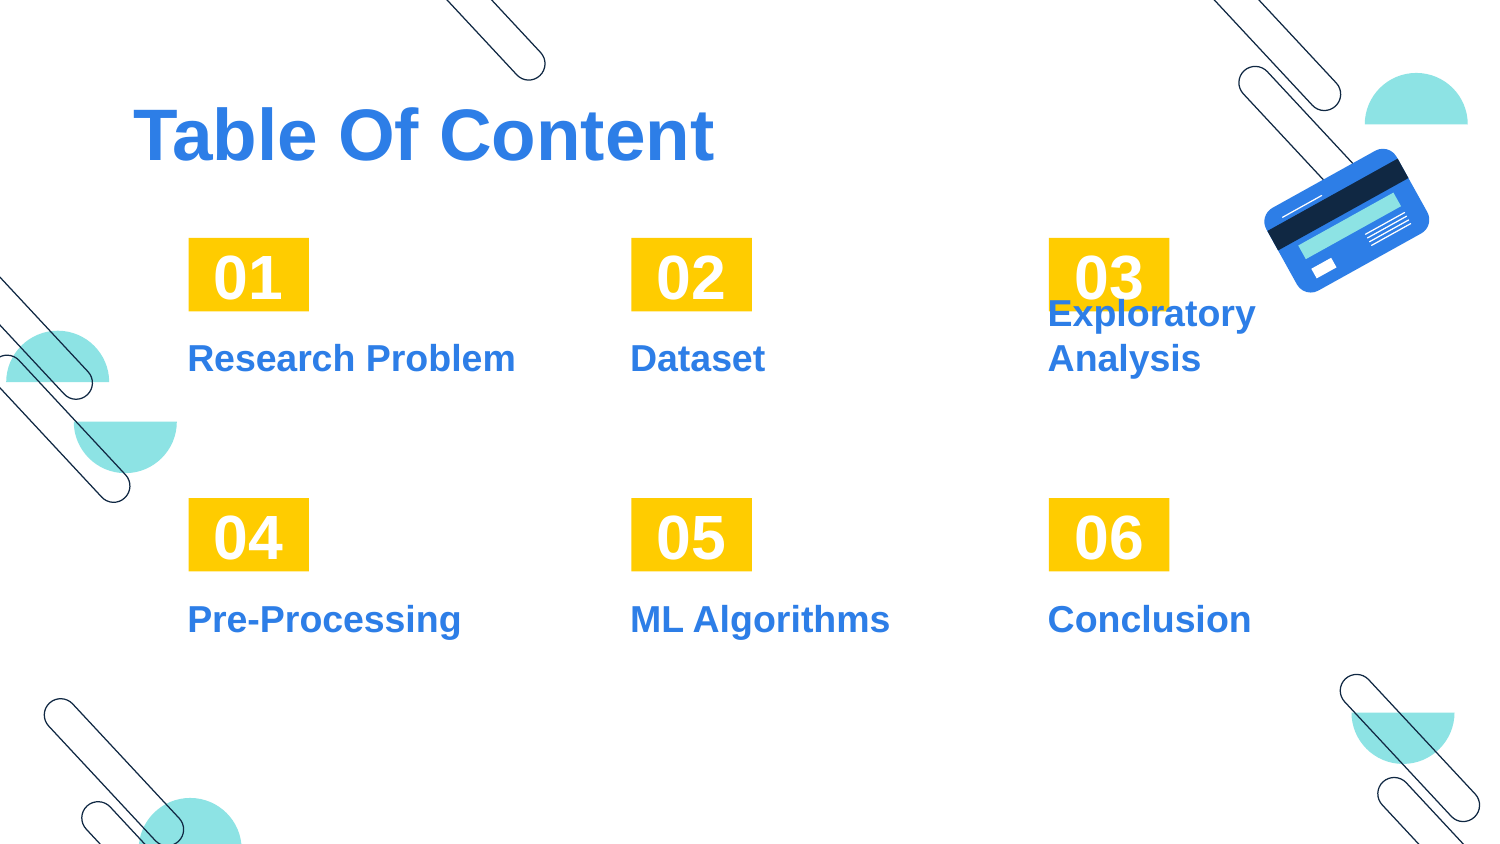

# Table Of Content

01
02
03
Research Problem
Dataset
Exploratory Analysis
04
05
06
Pre-Processing
ML Algorithms
Conclusion